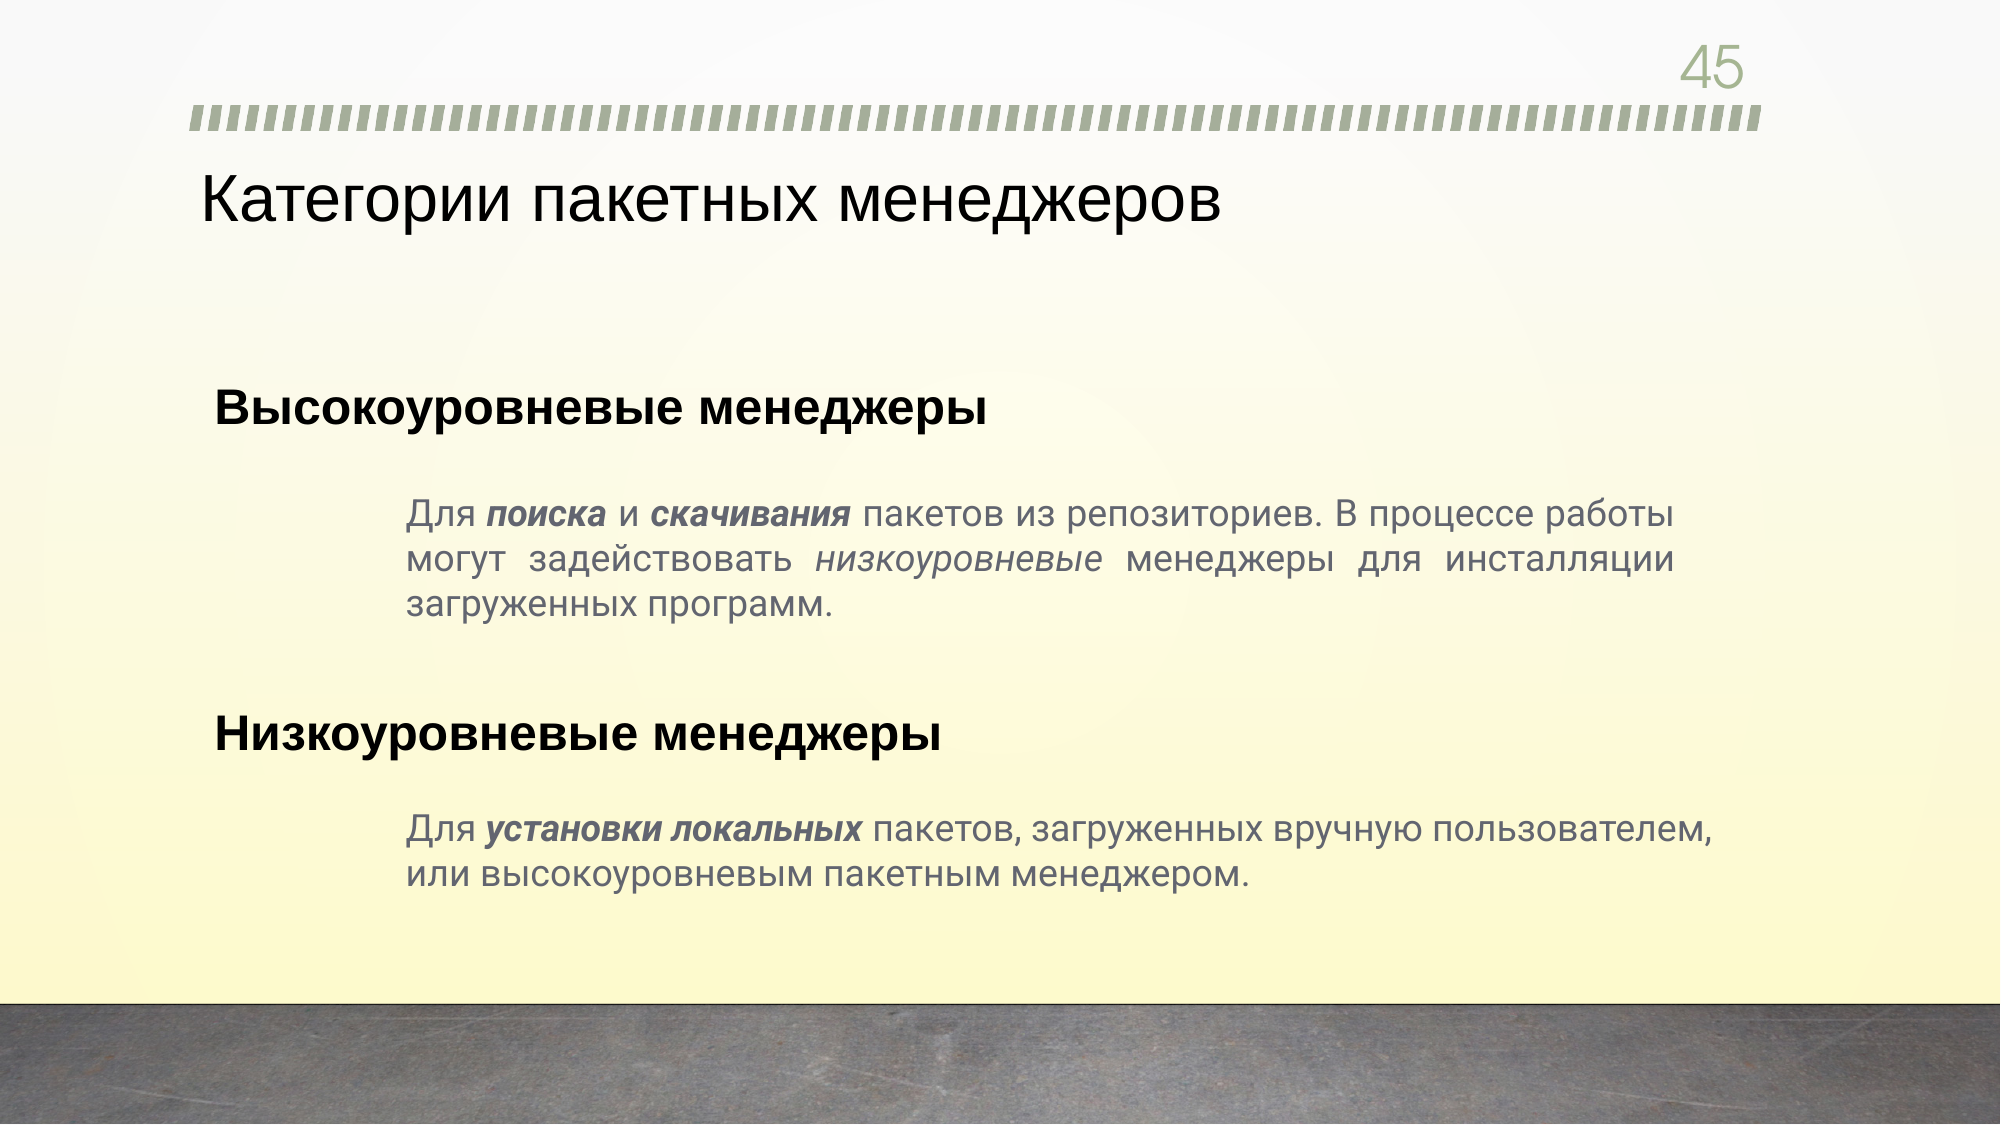

45
# Категории пакетных менеджеров
Высокоуровневые менеджеры
Для поиска и скачивания пакетов из репозиториев. В процессе работы могут задействовать низкоуровневые менеджеры для инсталляции загруженных программ.
Низкоуровневые менеджеры
Для установки локальных пакетов, загруженных вручную пользователем, или высокоуровневым пакетным менеджером.